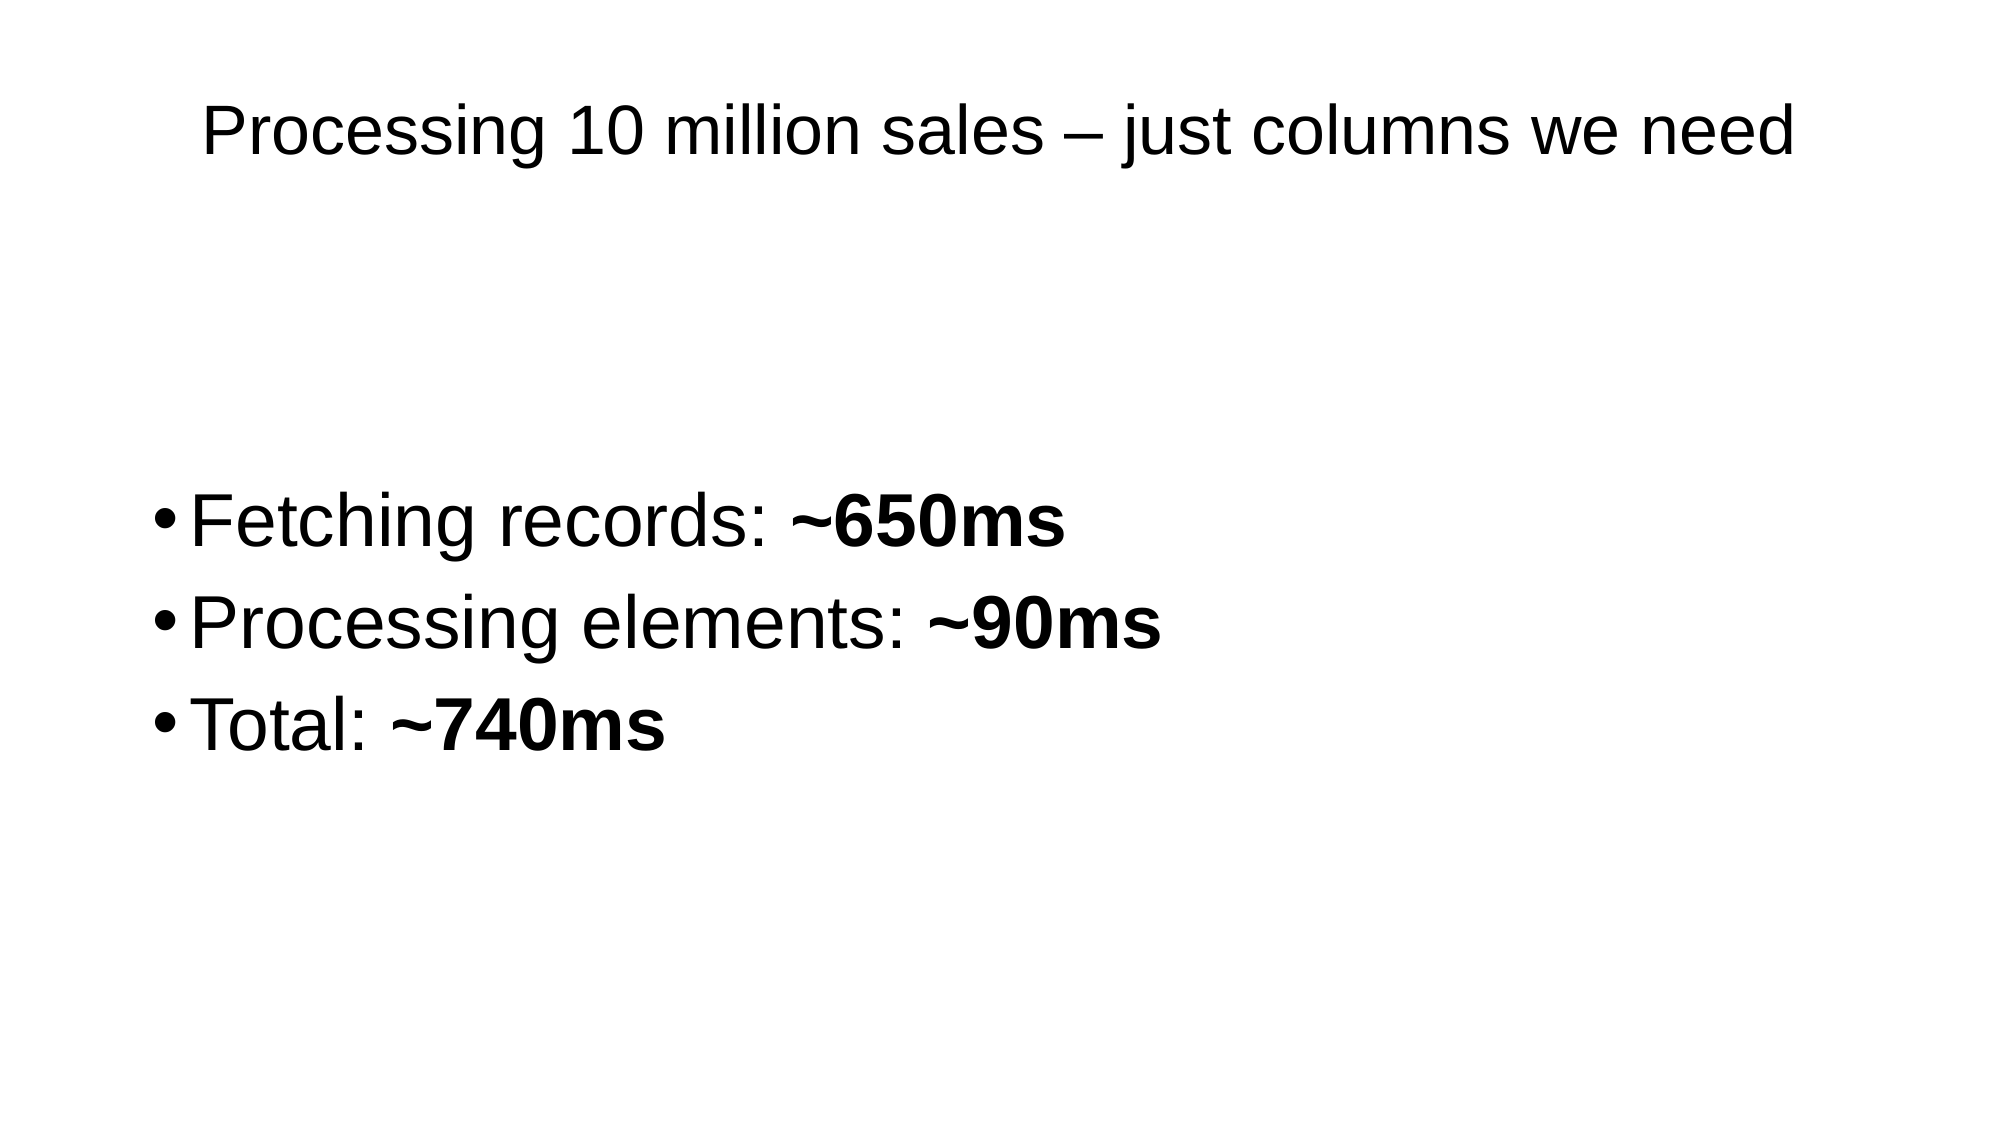

# Processing 10 million sales – just columns we need
Fetching records: ~650ms
Processing elements: ~90ms
Total: ~740ms